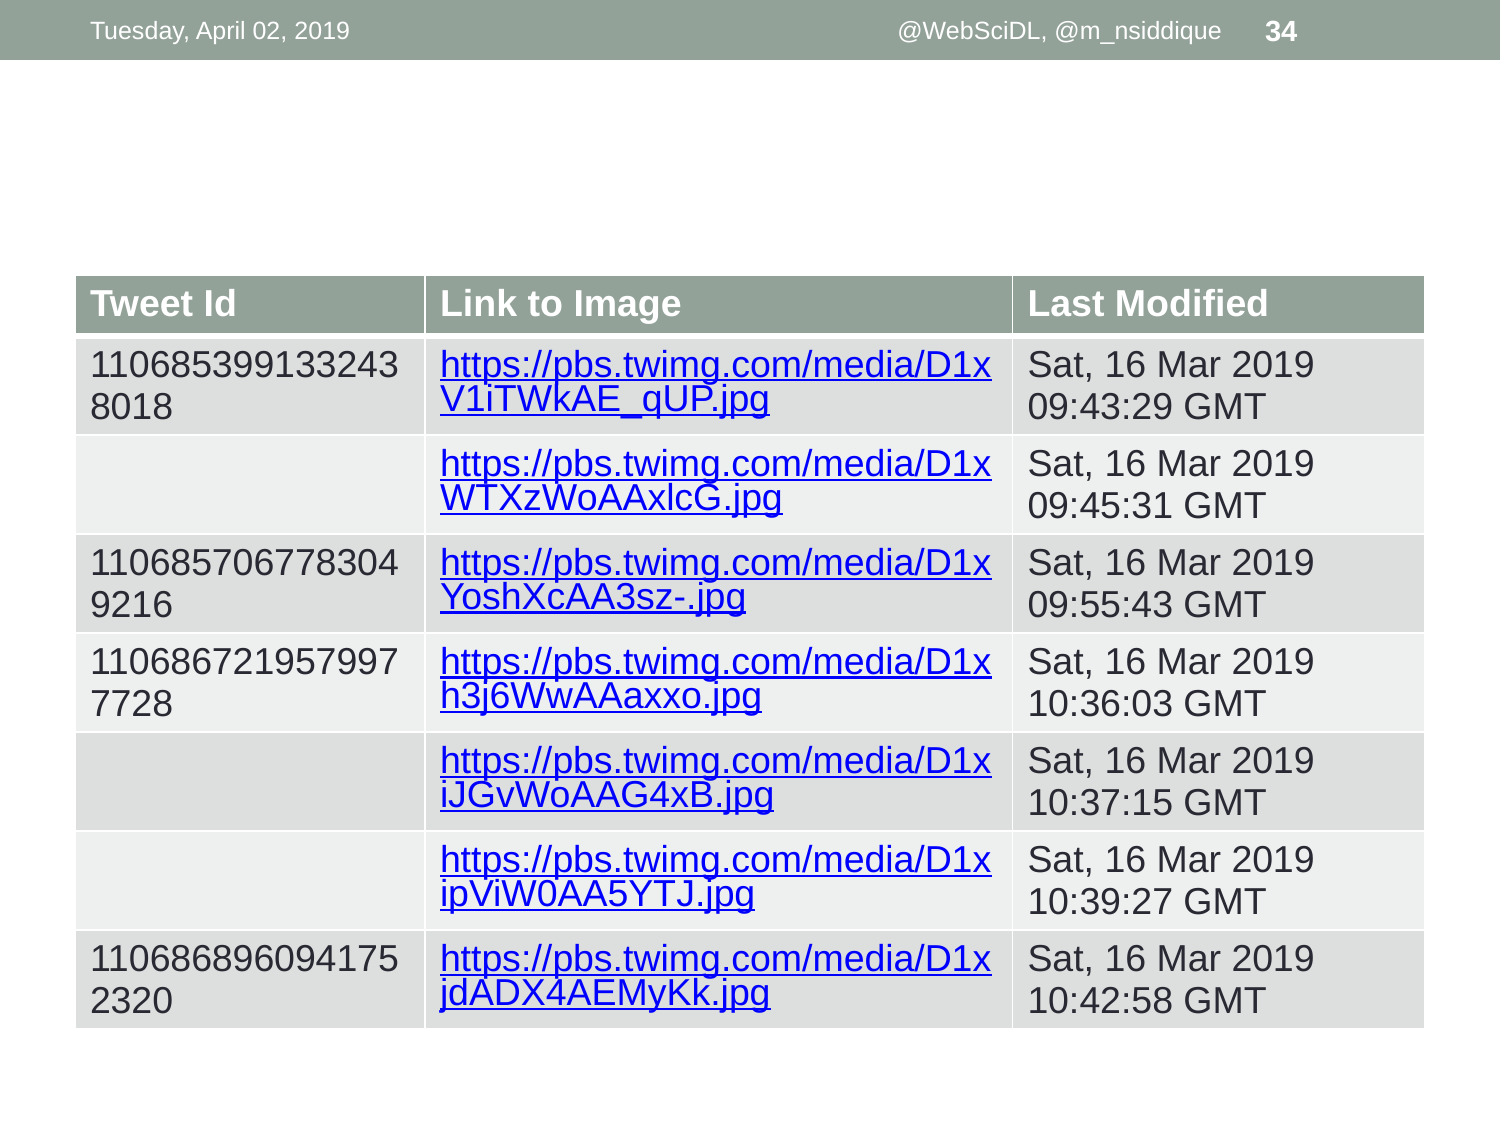

Tuesday, April 02, 2019
@WebSciDL, @m_nsiddique
34
#
| Tweet Id | Link to Image | Last Modified |
| --- | --- | --- |
| 1106853991332438018 | https://pbs.twimg.com/media/D1xV1iTWkAE\_qUP.jpg | Sat, 16 Mar 2019 09:43:29 GMT |
|  | https://pbs.twimg.com/media/D1xWTXzWoAAxlcG.jpg | Sat, 16 Mar 2019 09:45:31 GMT |
| 1106857067783049216 | https://pbs.twimg.com/media/D1xYoshXcAA3sz-.jpg | Sat, 16 Mar 2019 09:55:43 GMT |
| 1106867219579977728 | https://pbs.twimg.com/media/D1xh3j6WwAAaxxo.jpg | Sat, 16 Mar 2019 10:36:03 GMT |
|  | https://pbs.twimg.com/media/D1xiJGvWoAAG4xB.jpg | Sat, 16 Mar 2019 10:37:15 GMT |
|  | https://pbs.twimg.com/media/D1xipViW0AA5YTJ.jpg | Sat, 16 Mar 2019 10:39:27 GMT |
| 1106868960941752320 | https://pbs.twimg.com/media/D1xjdADX4AEMyKk.jpg | Sat, 16 Mar 2019 10:42:58 GMT |